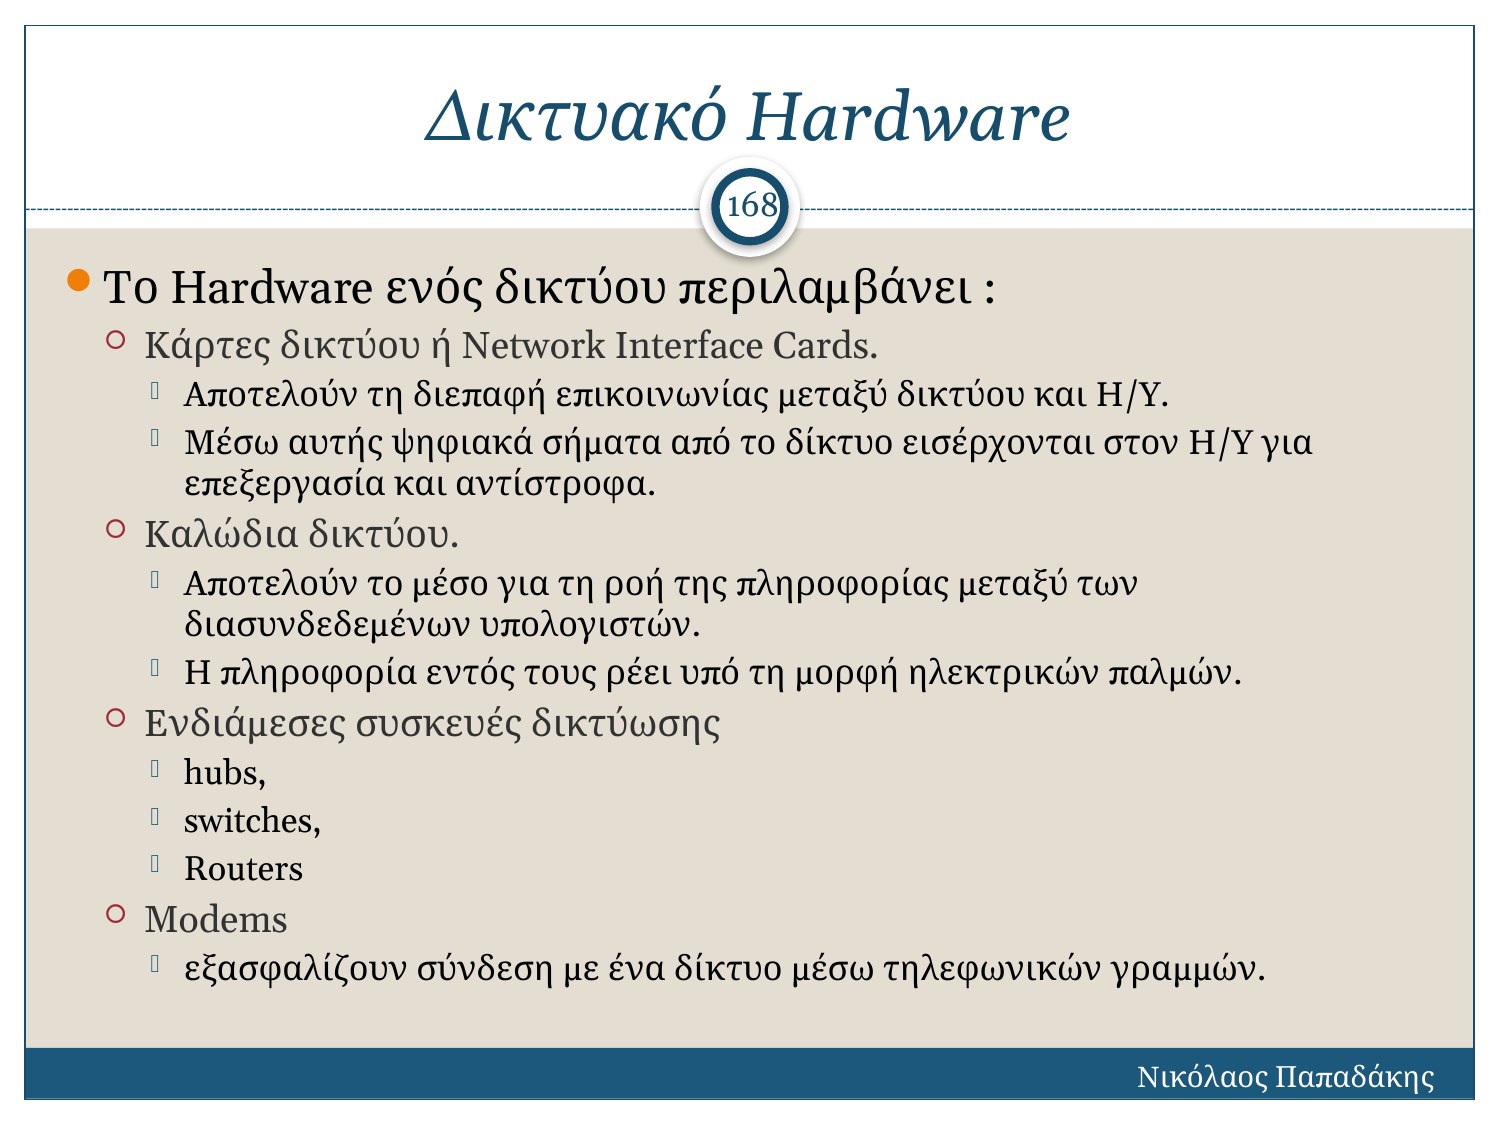

# Δικτυακό Hardware
168
Το Hardware ενός δικτύου περιλαμβάνει :
Κάρτες δικτύου ή Νetwork Interface Cards.
Αποτελούν τη διεπαφή επικοινωνίας μεταξύ δικτύου και Η/Υ.
Μέσω αυτής ψηφιακά σήματα από το δίκτυο εισέρχονται στον Η/Υ για επεξεργασία και αντίστροφα.
Καλώδια δικτύου.
Αποτελούν το μέσο για τη ροή της πληροφορίας μεταξύ των διασυνδεδεμένων υπολογιστών.
Η πληροφορία εντός τους ρέει υπό τη μορφή ηλεκτρικών παλμών.
Ενδιάμεσες συσκευές δικτύωσης
hubs,
switches,
Routers
Modems
εξασφαλίζουν σύνδεση με ένα δίκτυο μέσω τηλεφωνικών γραμμών.

Νικόλαος Παπαδάκης